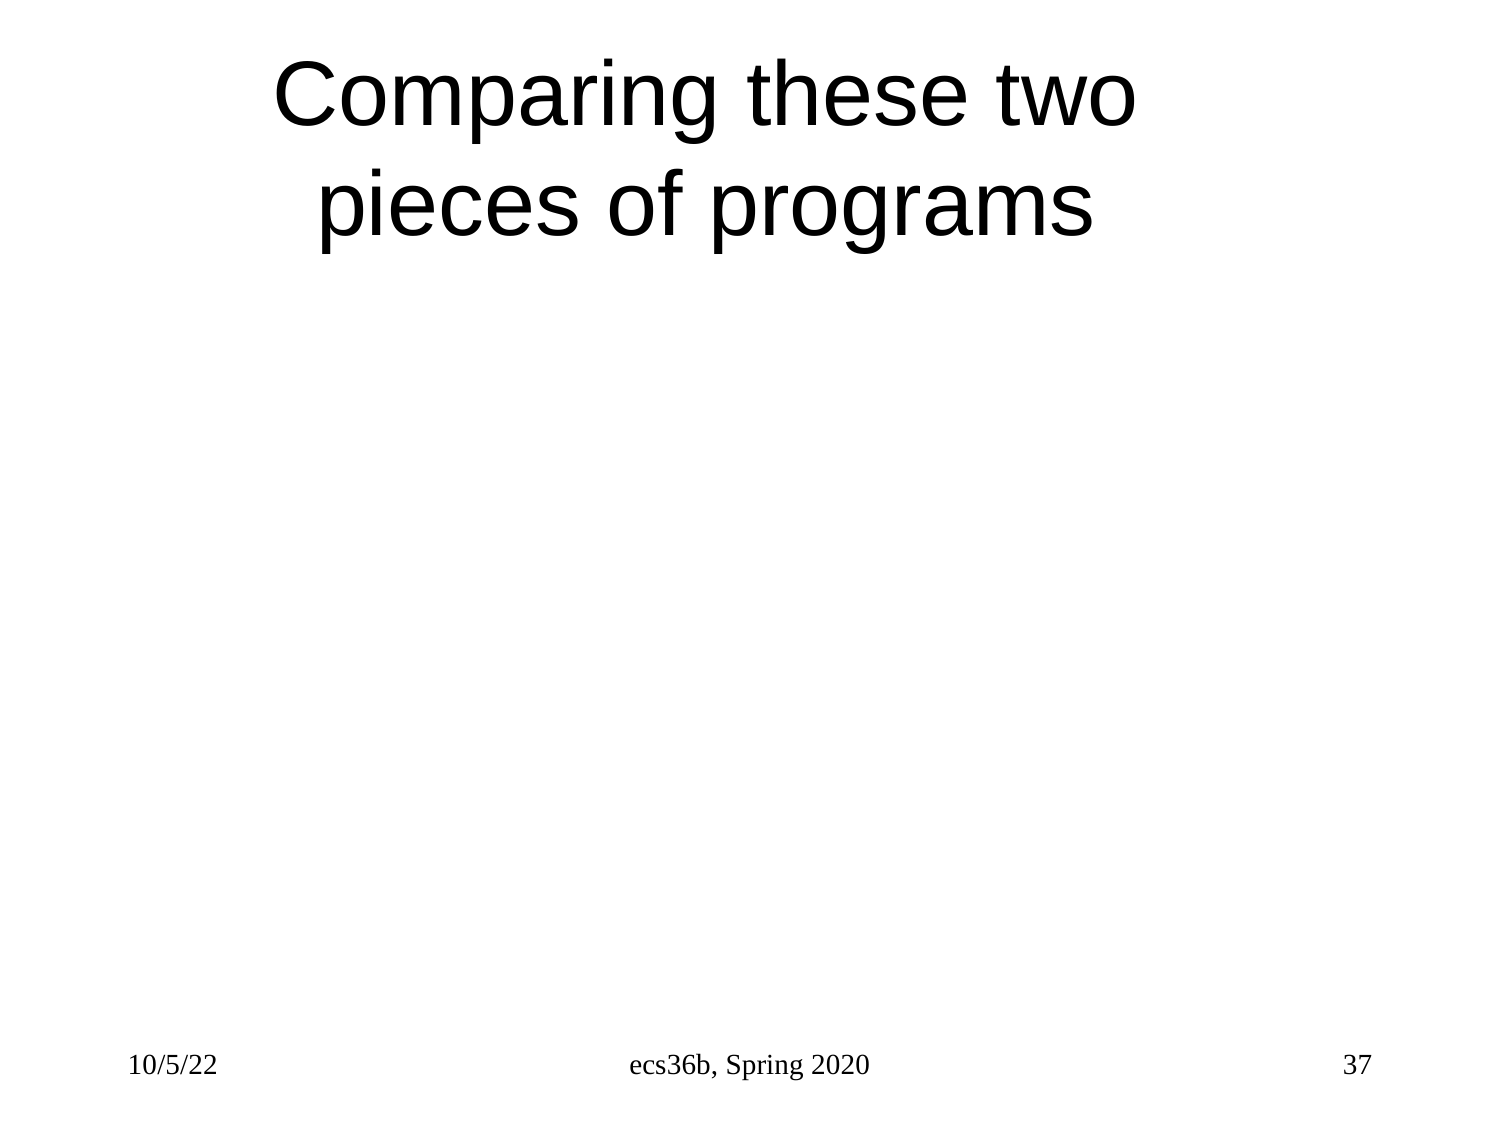

# Comparing these two pieces of programs
10/5/22
ecs36b, Spring 2020
37